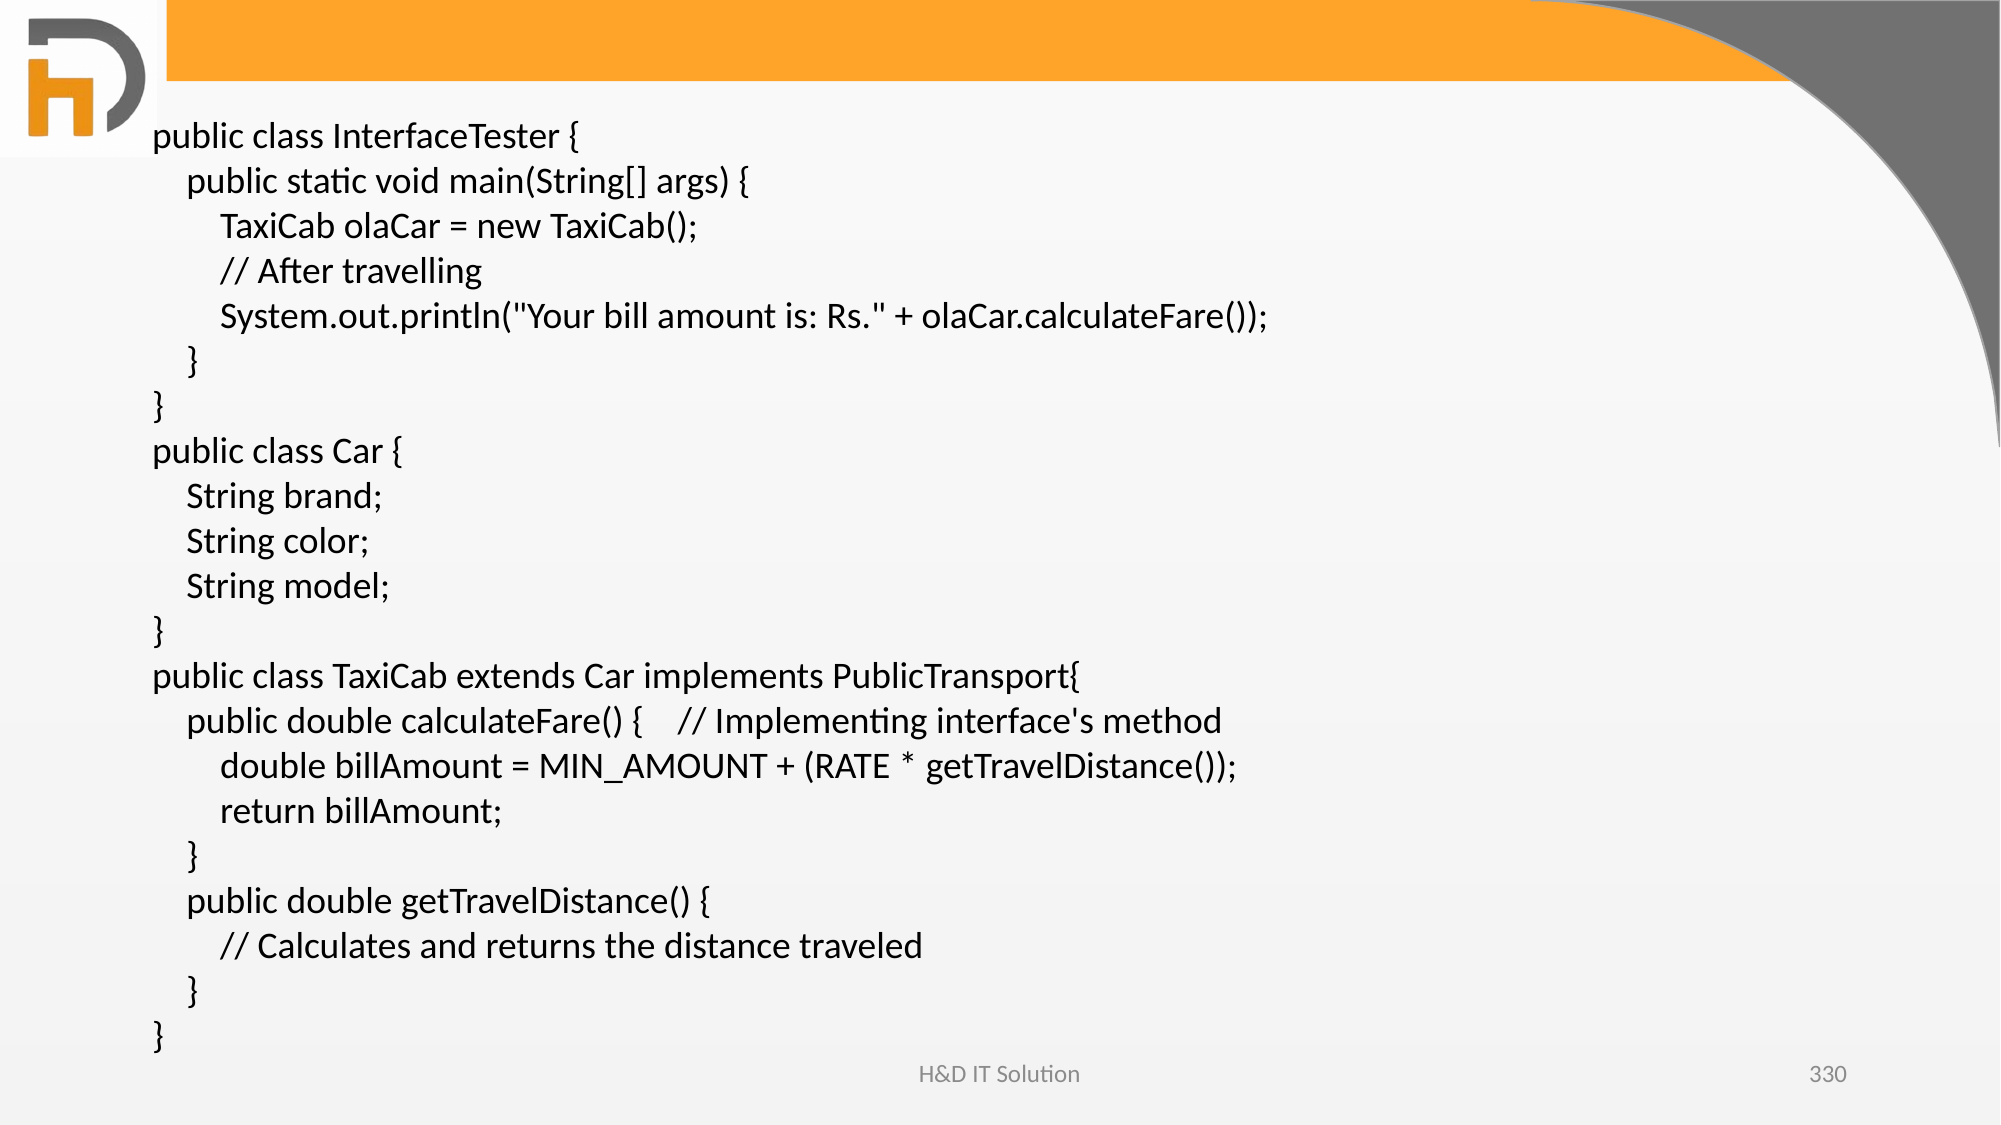

public class InterfaceTester {
    public static void main(String[] args) {
        TaxiCab olaCar = new TaxiCab();
        // After travelling
        System.out.println("Your bill amount is: Rs." + olaCar.calculateFare());
    }
}
public class Car {
    String brand;
    String color;
    String model;
}
public class TaxiCab extends Car implements PublicTransport{
    public double calculateFare() {    // Implementing interface's method
        double billAmount = MIN_AMOUNT + (RATE * getTravelDistance());
        return billAmount;
    }
    public double getTravelDistance() {
        // Calculates and returns the distance traveled
    }
}
H&D IT Solution
330